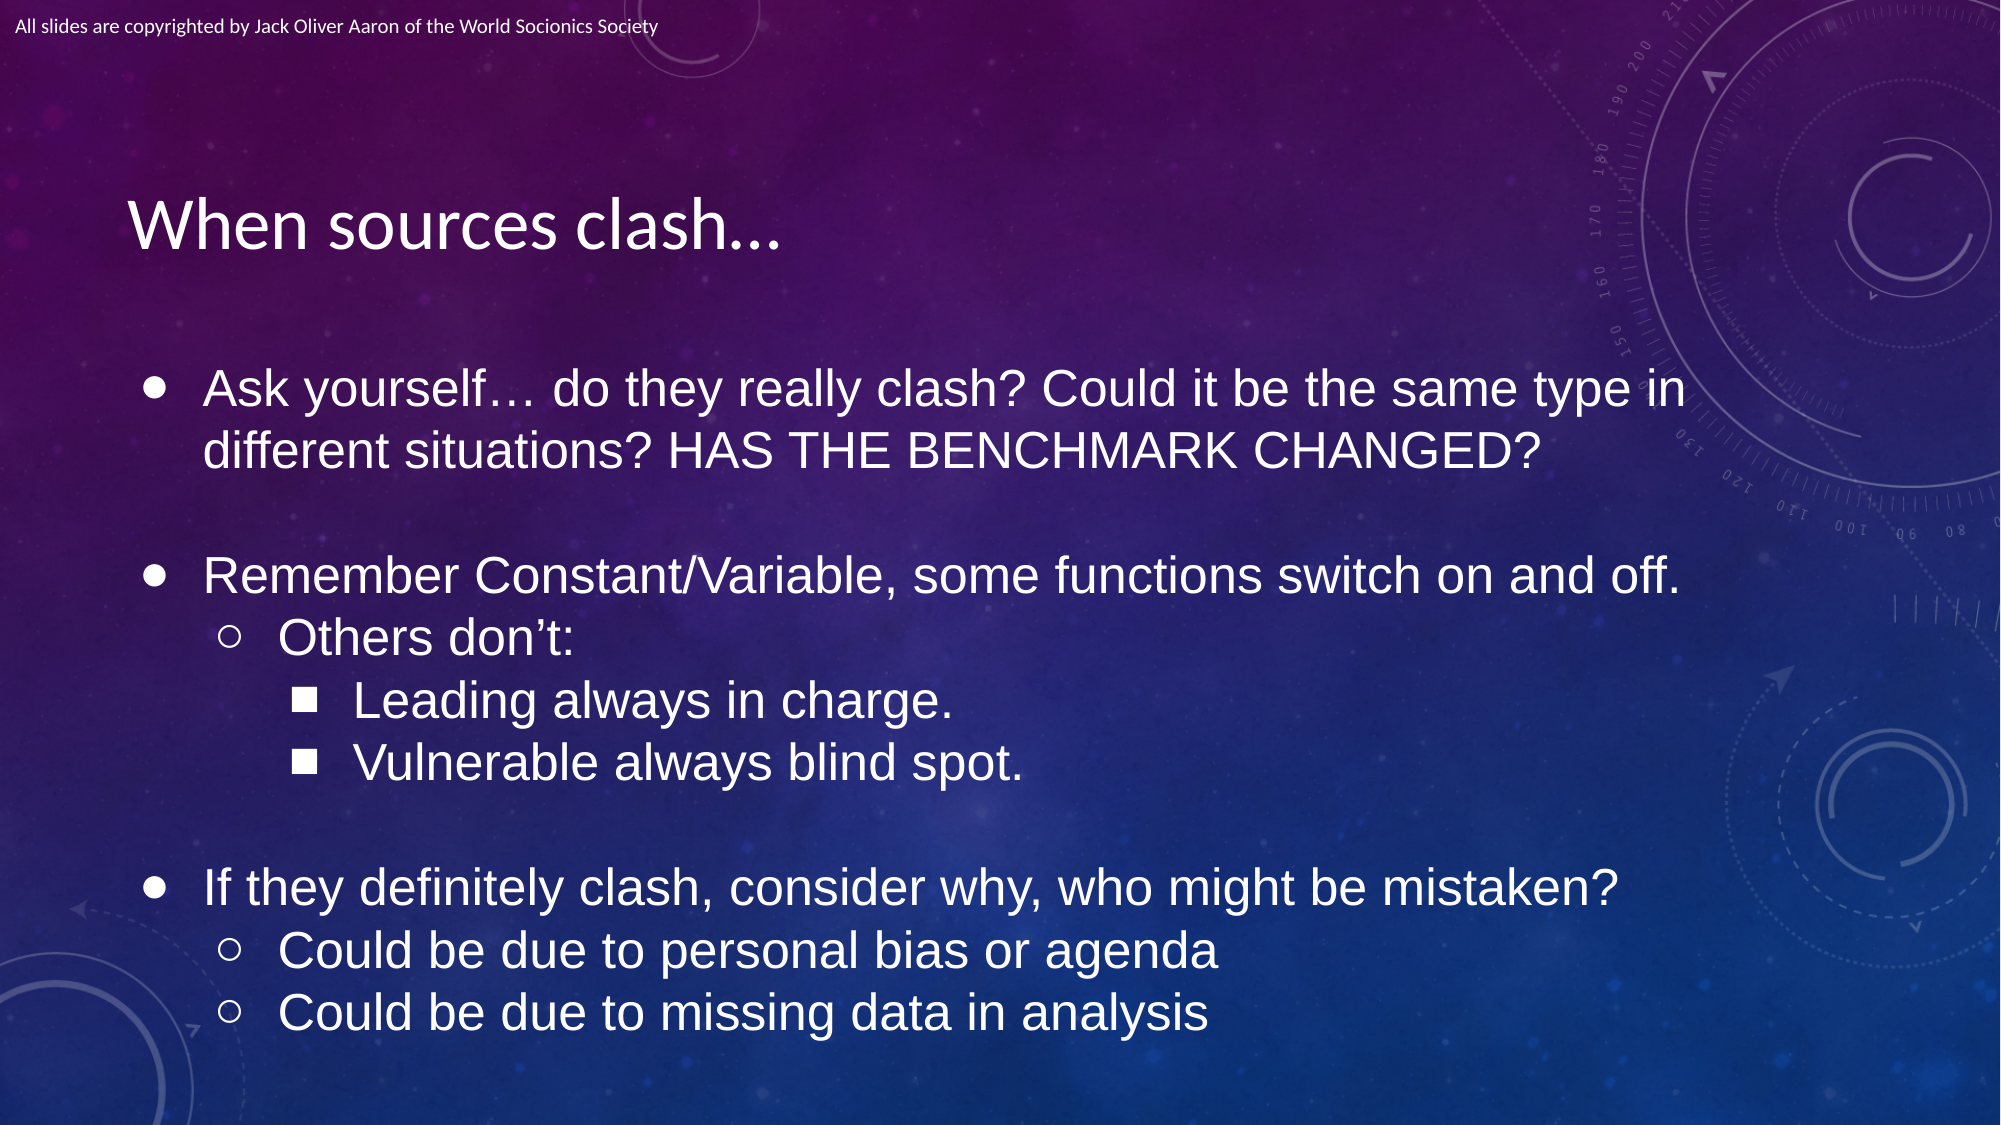

All slides are copyrighted by Jack Oliver Aaron of the World Socionics Society
# When sources clash…
Ask yourself… do they really clash? Could it be the same type in different situations? HAS THE BENCHMARK CHANGED?

Remember Constant/Variable, some functions switch on and off.
Others don’t:
Leading always in charge.
Vulnerable always blind spot.

If they definitely clash, consider why, who might be mistaken?
Could be due to personal bias or agenda
Could be due to missing data in analysis